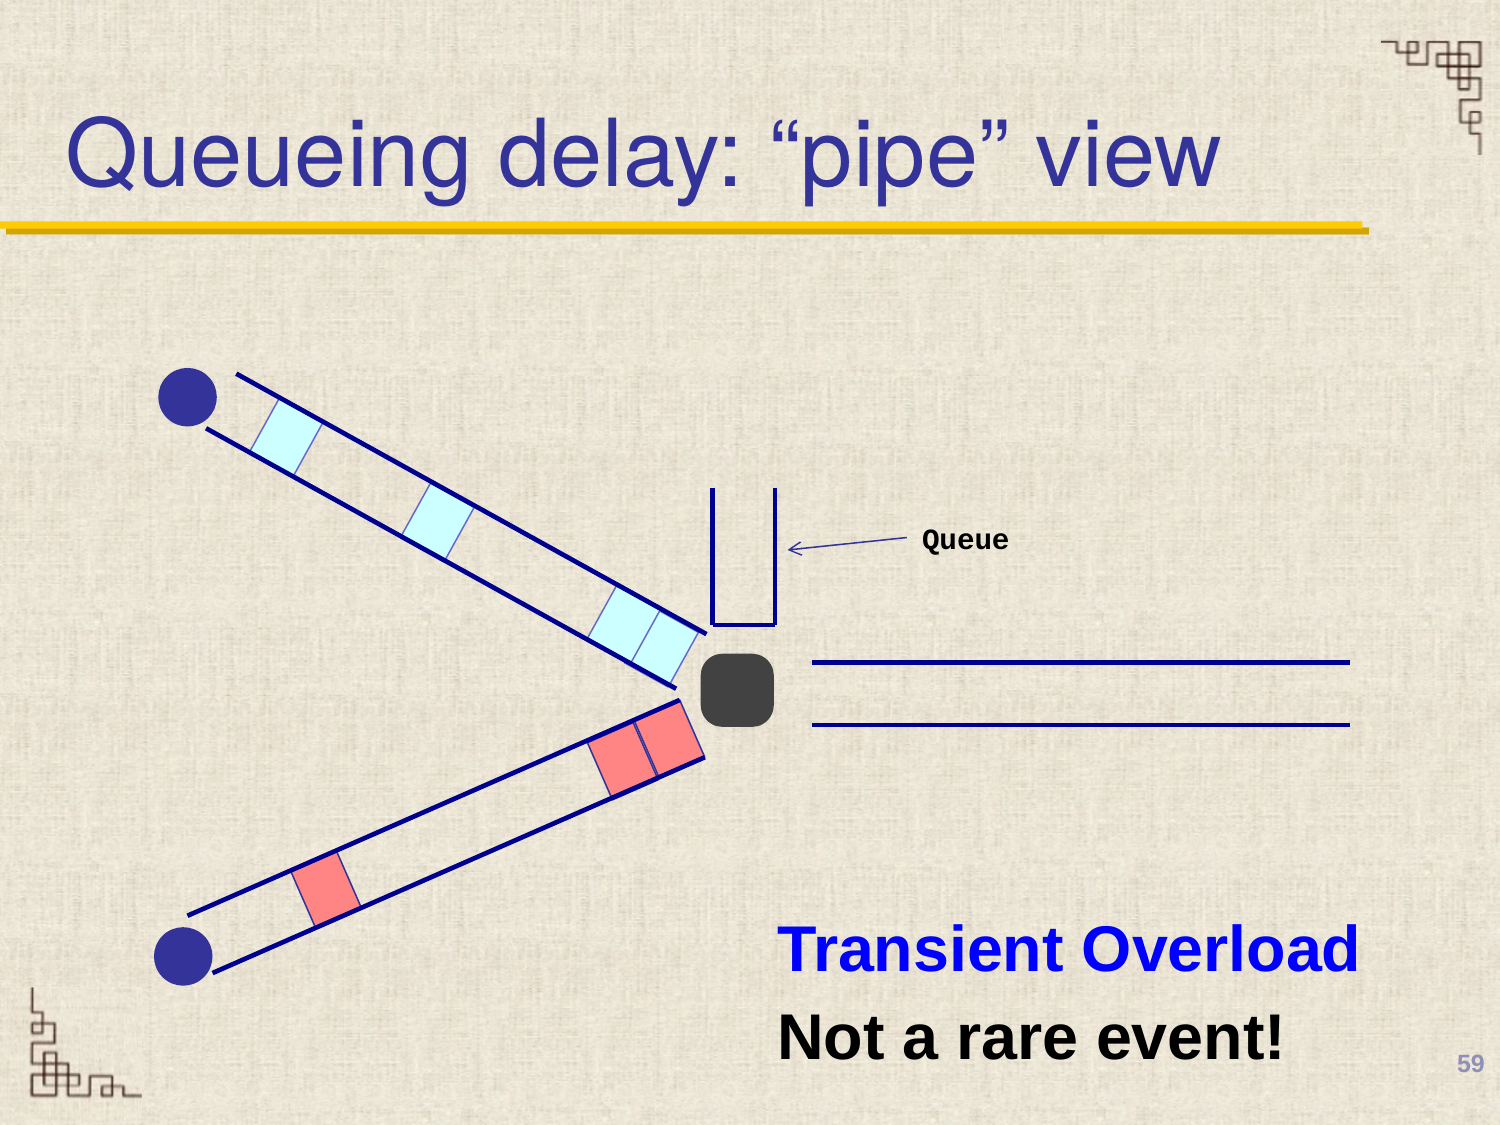

# Queueing delay: “pipe” view

Queue

Transient Overload

Not a rare event!
59